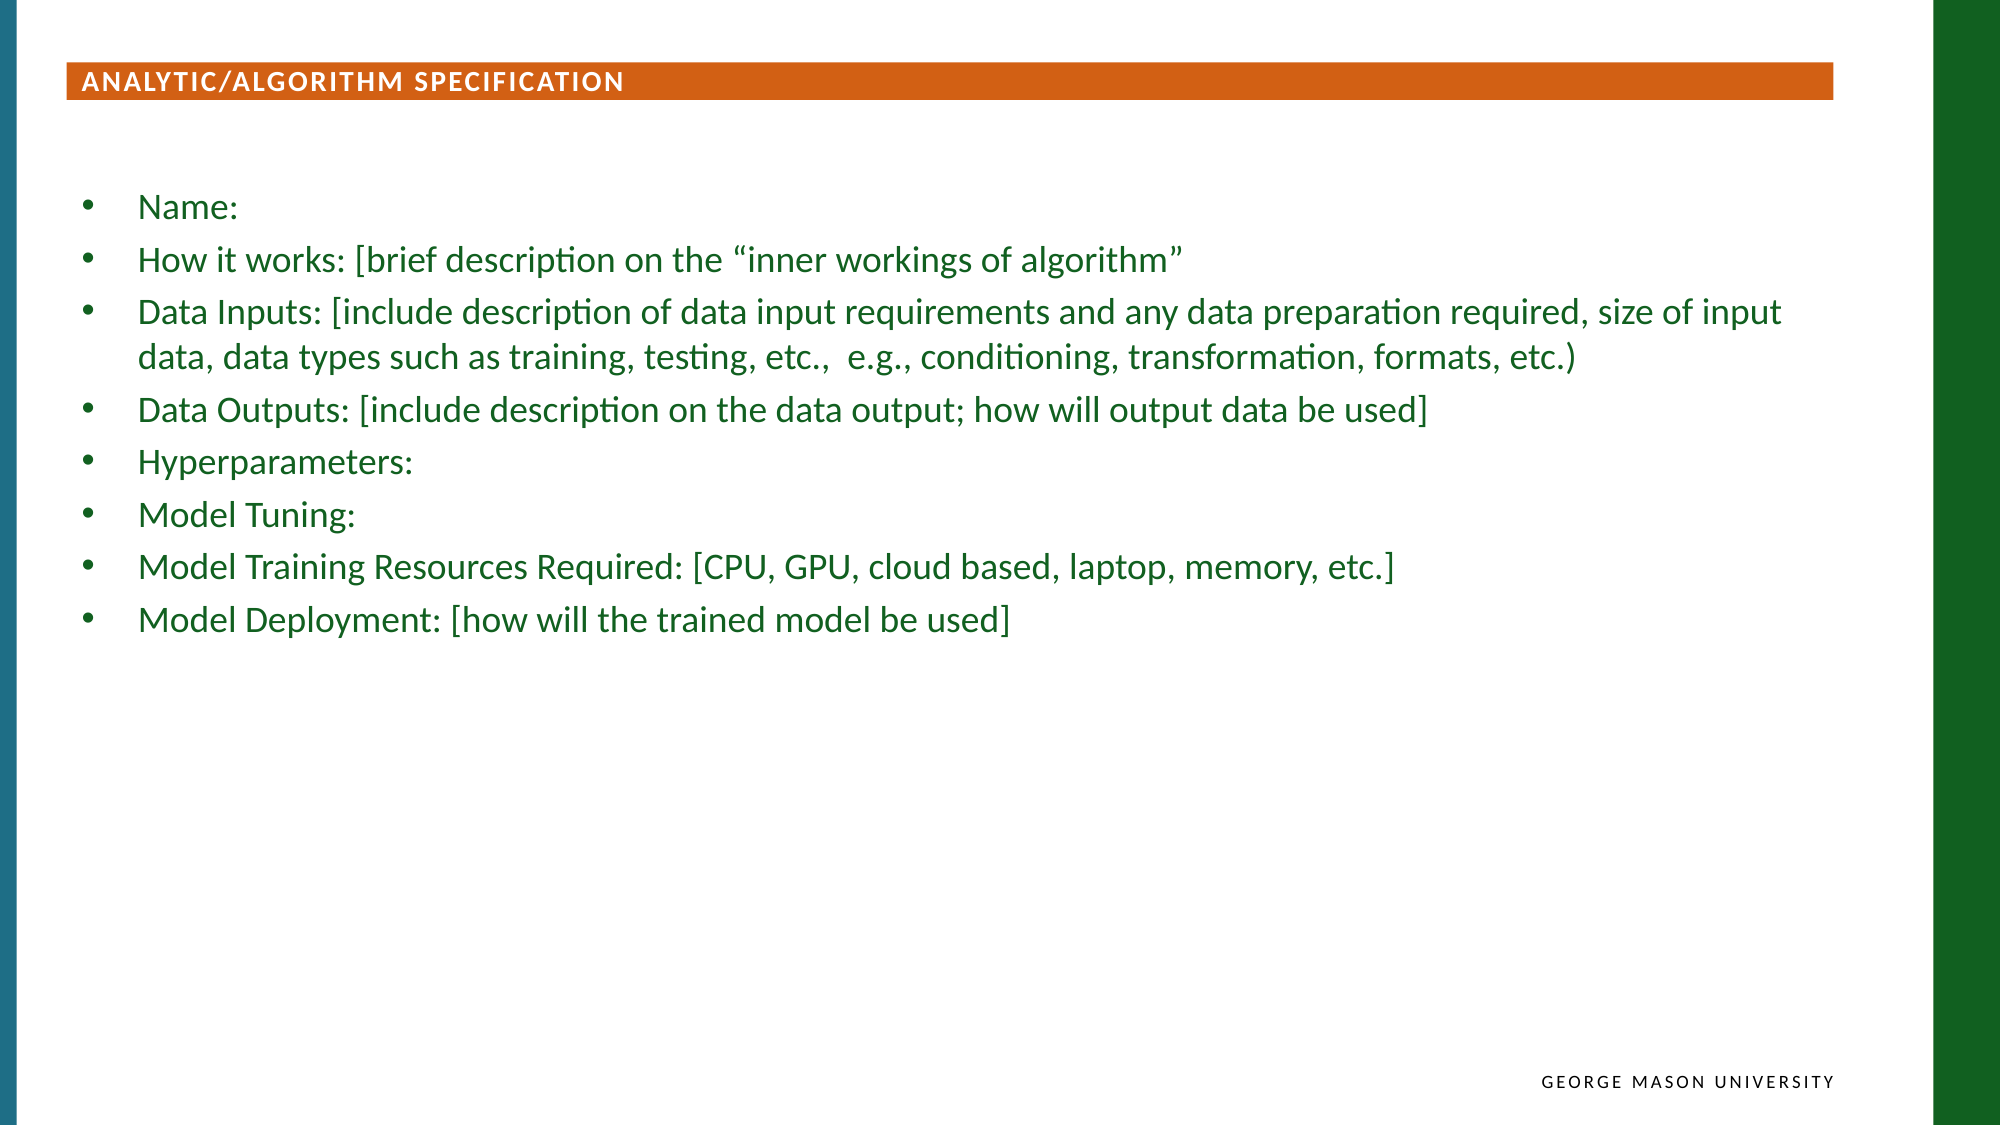

analytic/algorithm Specification
Name:
How it works: [brief description on the “inner workings of algorithm”
Data Inputs: [include description of data input requirements and any data preparation required, size of input data, data types such as training, testing, etc.,  e.g., conditioning, transformation, formats, etc.)
Data Outputs: [include description on the data output; how will output data be used]
Hyperparameters:
Model Tuning:
Model Training Resources Required: [CPU, GPU, cloud based, laptop, memory, etc.]
Model Deployment: [how will the trained model be used]